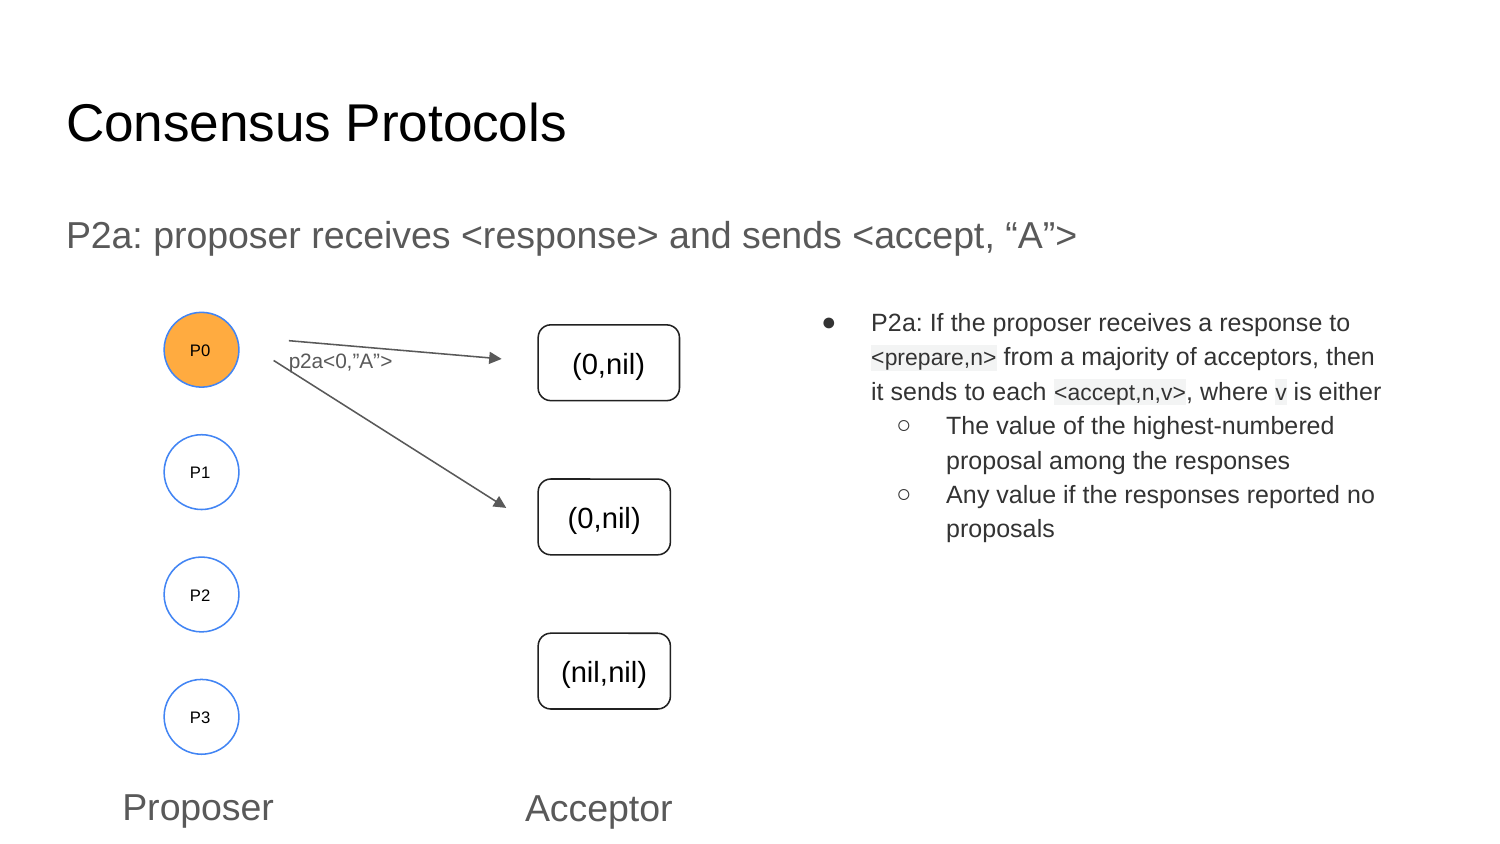

# Consensus Protocols
P2a: proposer receives <response> and sends <accept, “A”>
P2a: If the proposer receives a response to <prepare,n> from a majority of acceptors, then it sends to each <accept,n,v>, where v is either
The value of the highest-numbered proposal among the responses
Any value if the responses reported no proposals
P0
(0,nil)
p2a<0,”A”>
P1
(0,nil)
P2
(nil,nil)
P3
Proposer
Acceptor